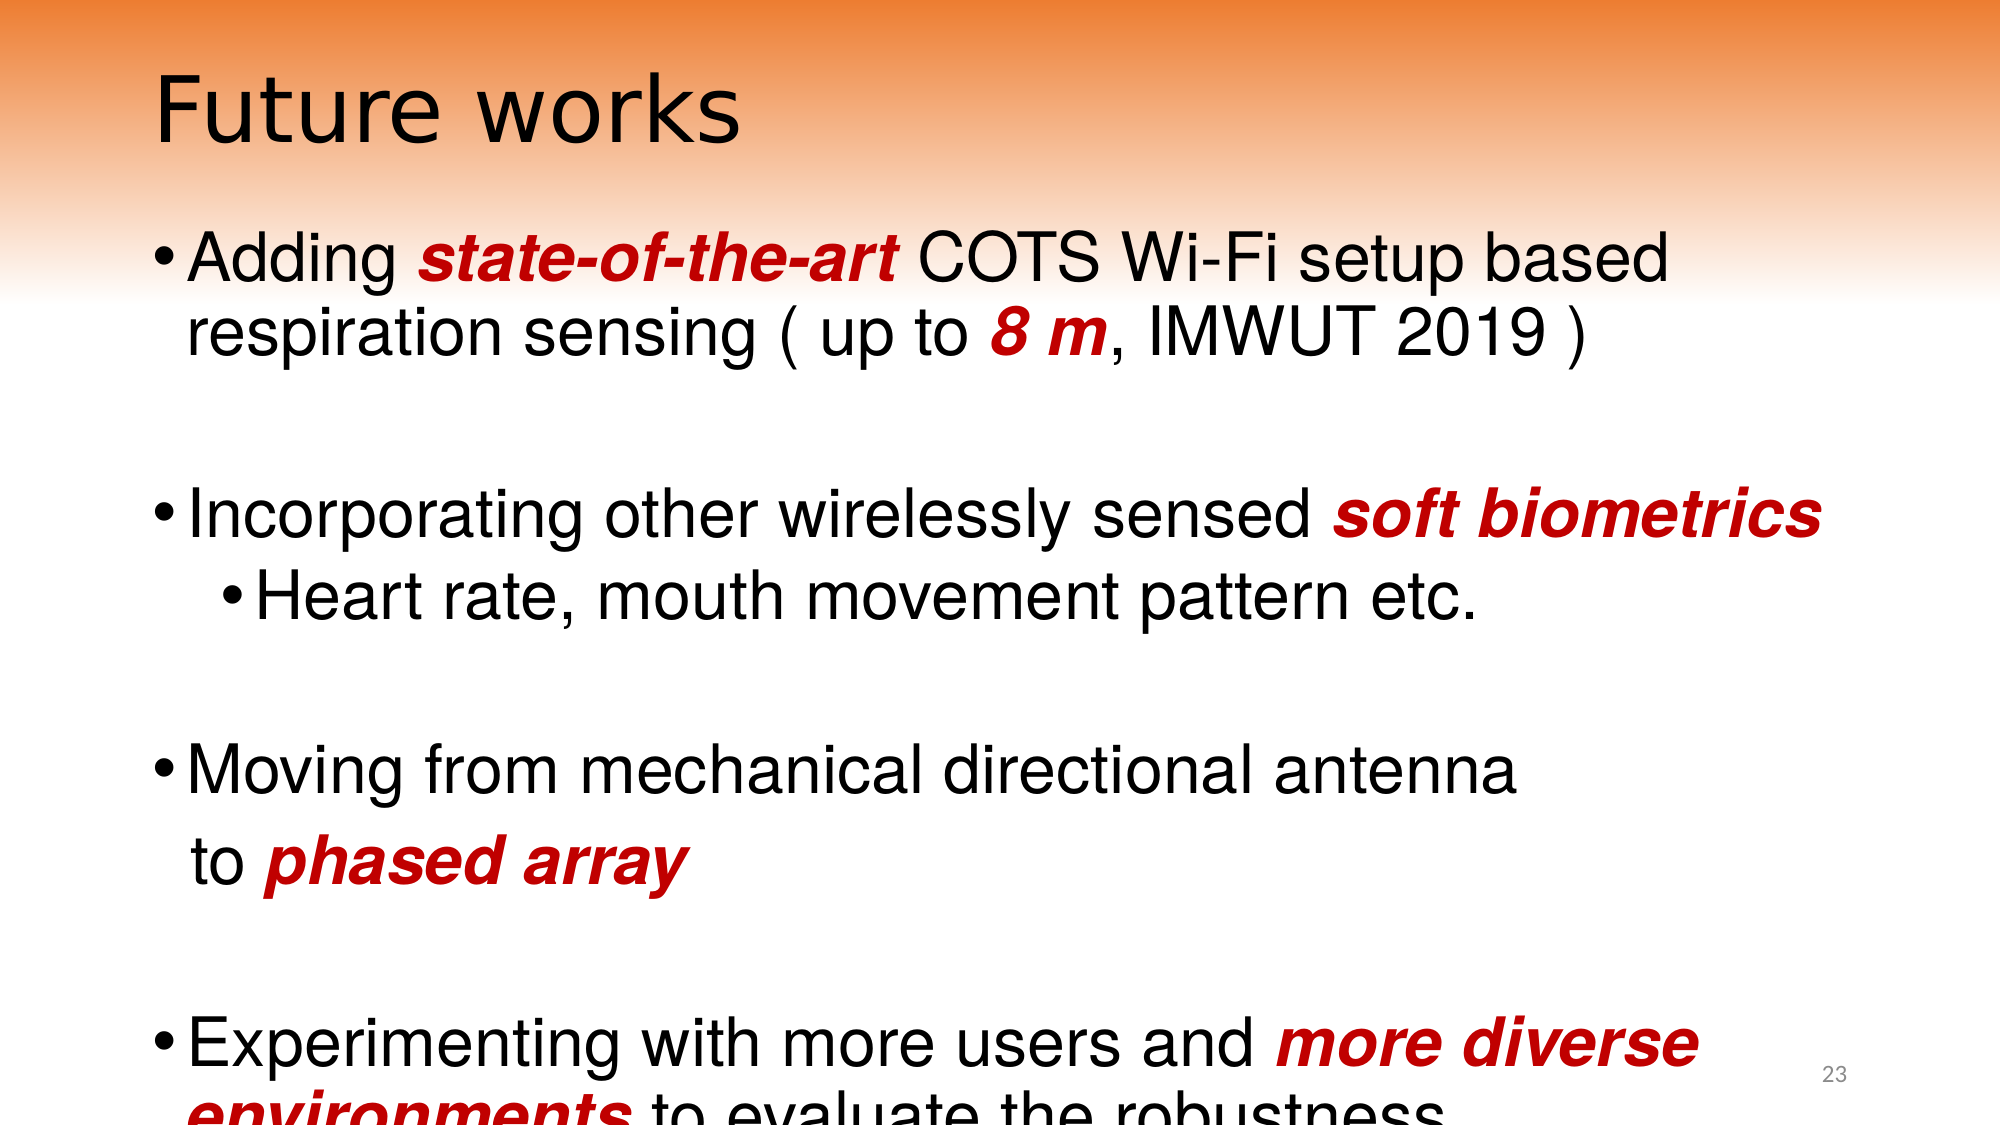

# Future works
Adding state-of-the-art COTS Wi-Fi setup based respiration sensing ( up to 8 m, IMWUT 2019 )

Incorporating other wirelessly sensed soft biometrics
Heart rate, mouth movement pattern etc.

Moving from mechanical directional antenna
  to phased array

Experimenting with more users and more diverse environments to evaluate the robustness

23